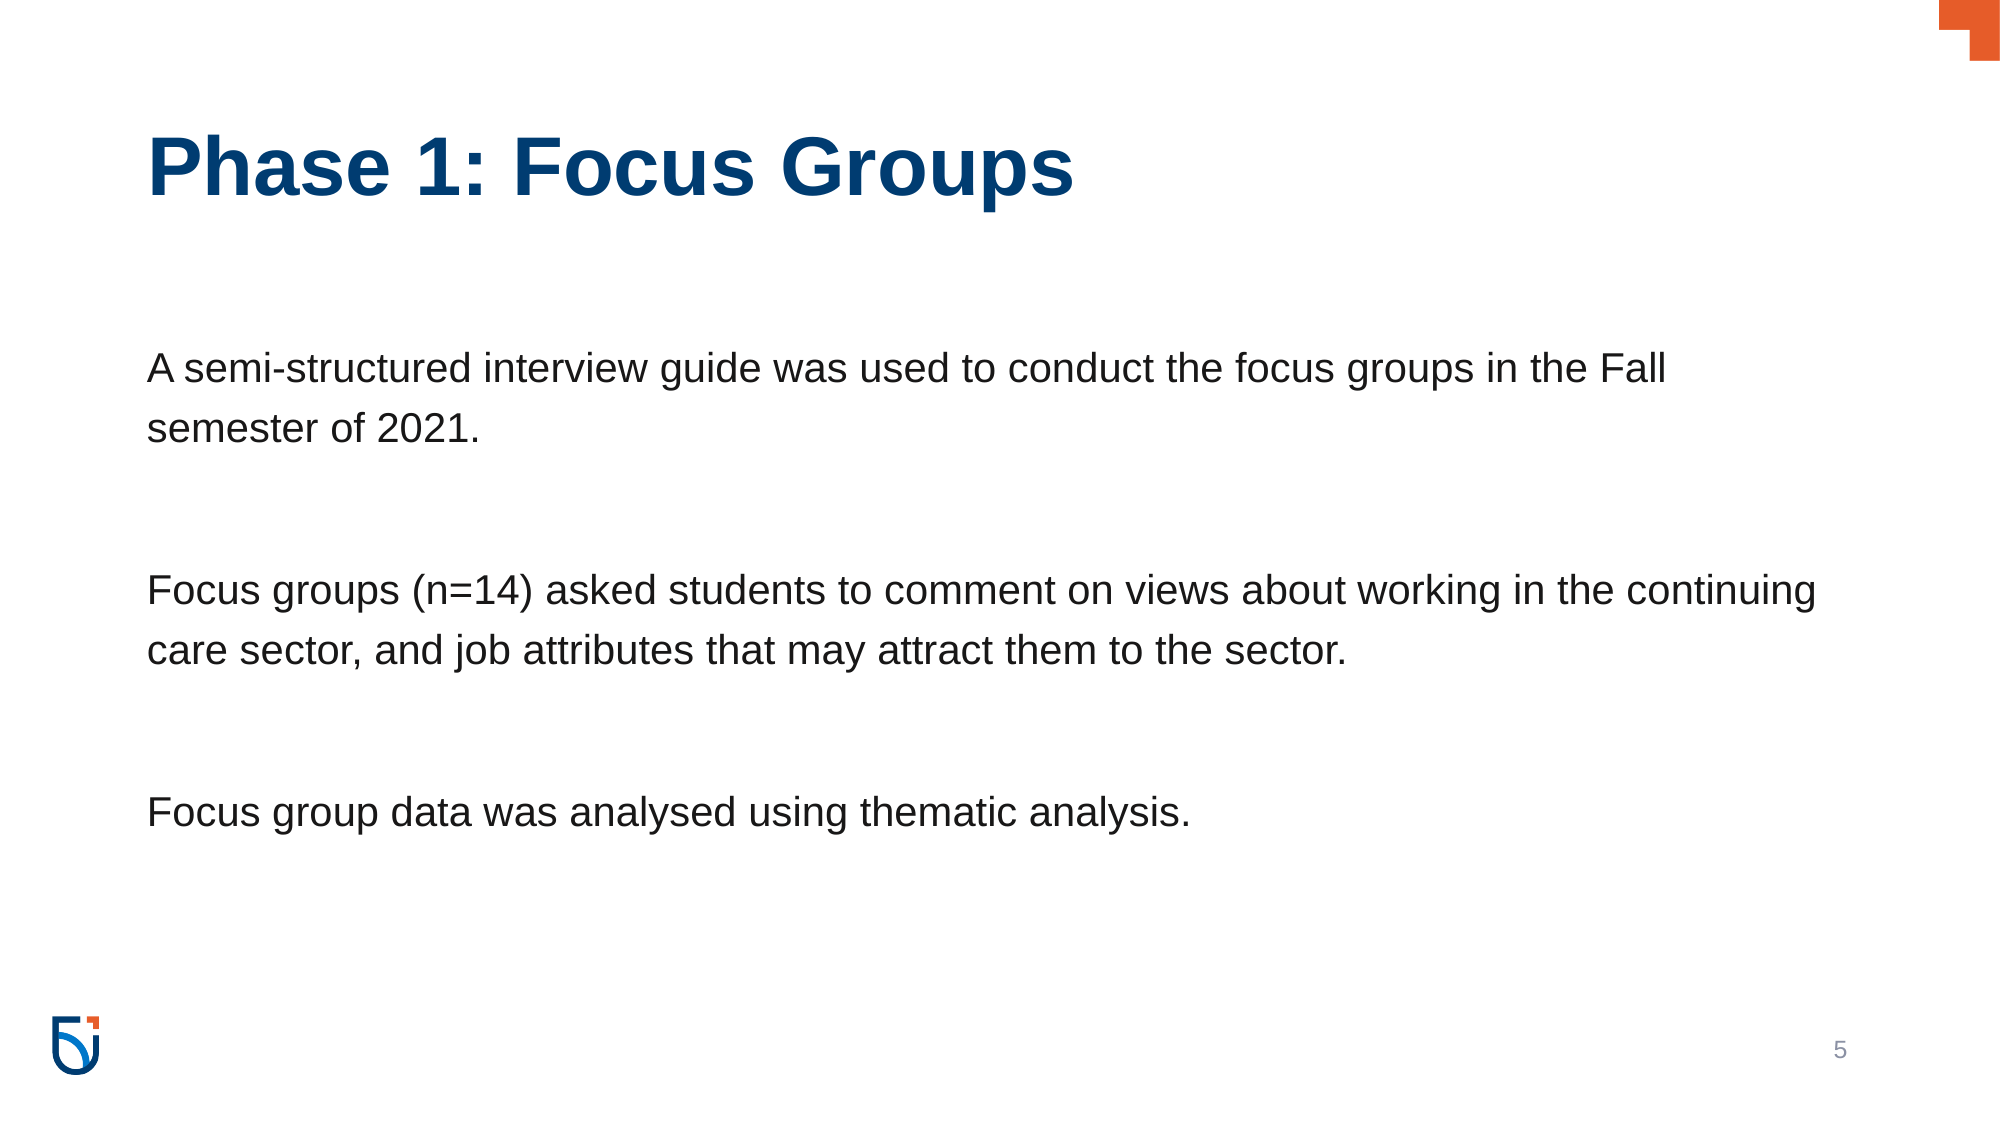

# Phase 1: Focus Groups
A semi-structured interview guide was used to conduct the focus groups in the Fall semester of 2021.

Focus groups (n=14) asked students to comment on views about working in the continuing care sector, and job attributes that may attract them to the sector.

Focus group data was analysed using thematic analysis.
5